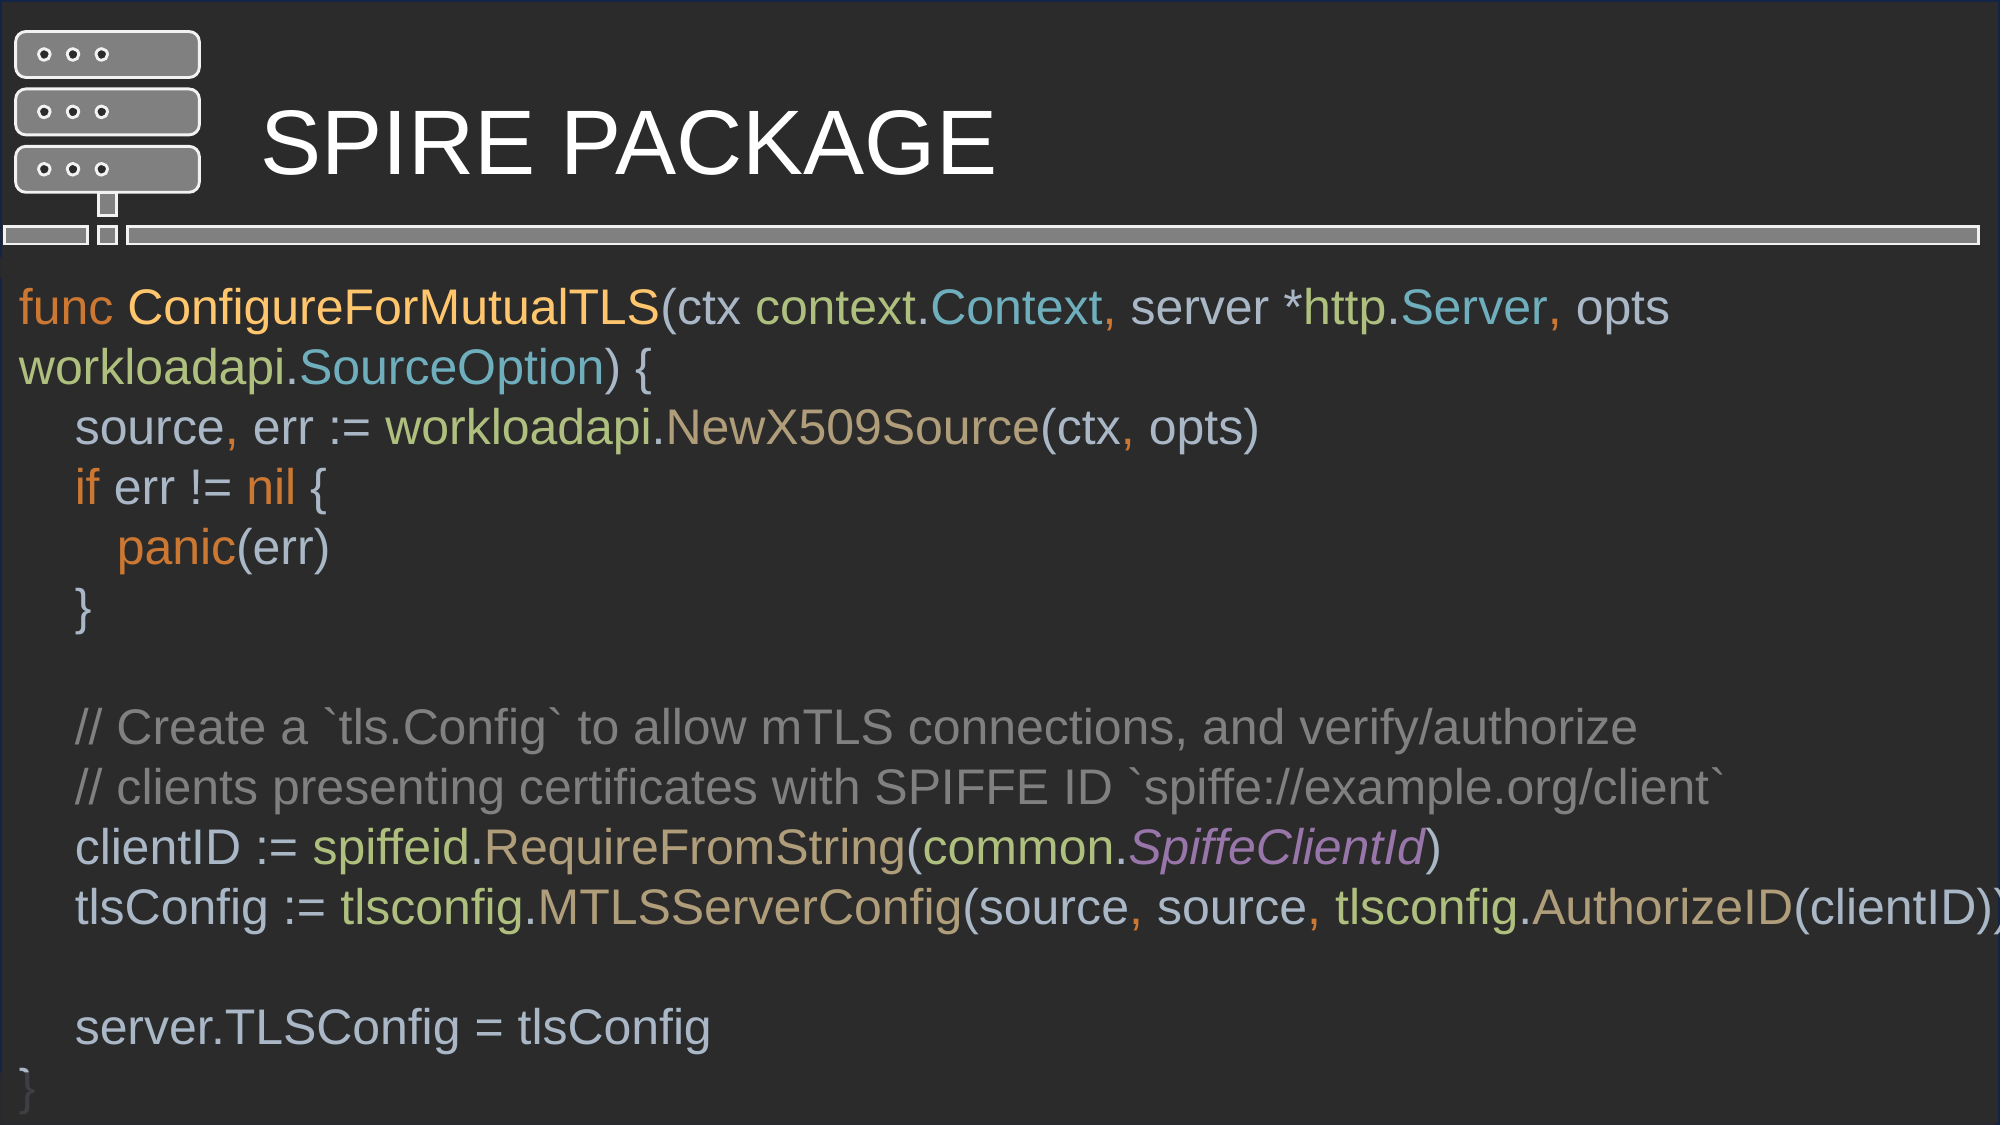

Spire Package

func ConfigureForMutualTLS(ctx context.Context, server *http.Server, opts workloadapi.SourceOption) {
    source, err := workloadapi.NewX509Source(ctx, opts)
    if err != nil {
       panic(err)
    }
    // Create a `tls.Config` to allow mTLS connections, and verify/authorize
    // clients presenting certificates with SPIFFE ID `spiffe://example.org/client`
    clientID := spiffeid.RequireFromString(common.SpiffeClientId)
    tlsConfig := tlsconfig.MTLSServerConfig(source, source, tlsconfig.AuthorizeID(clientID))
    server.TLSConfig = tlsConfig
}